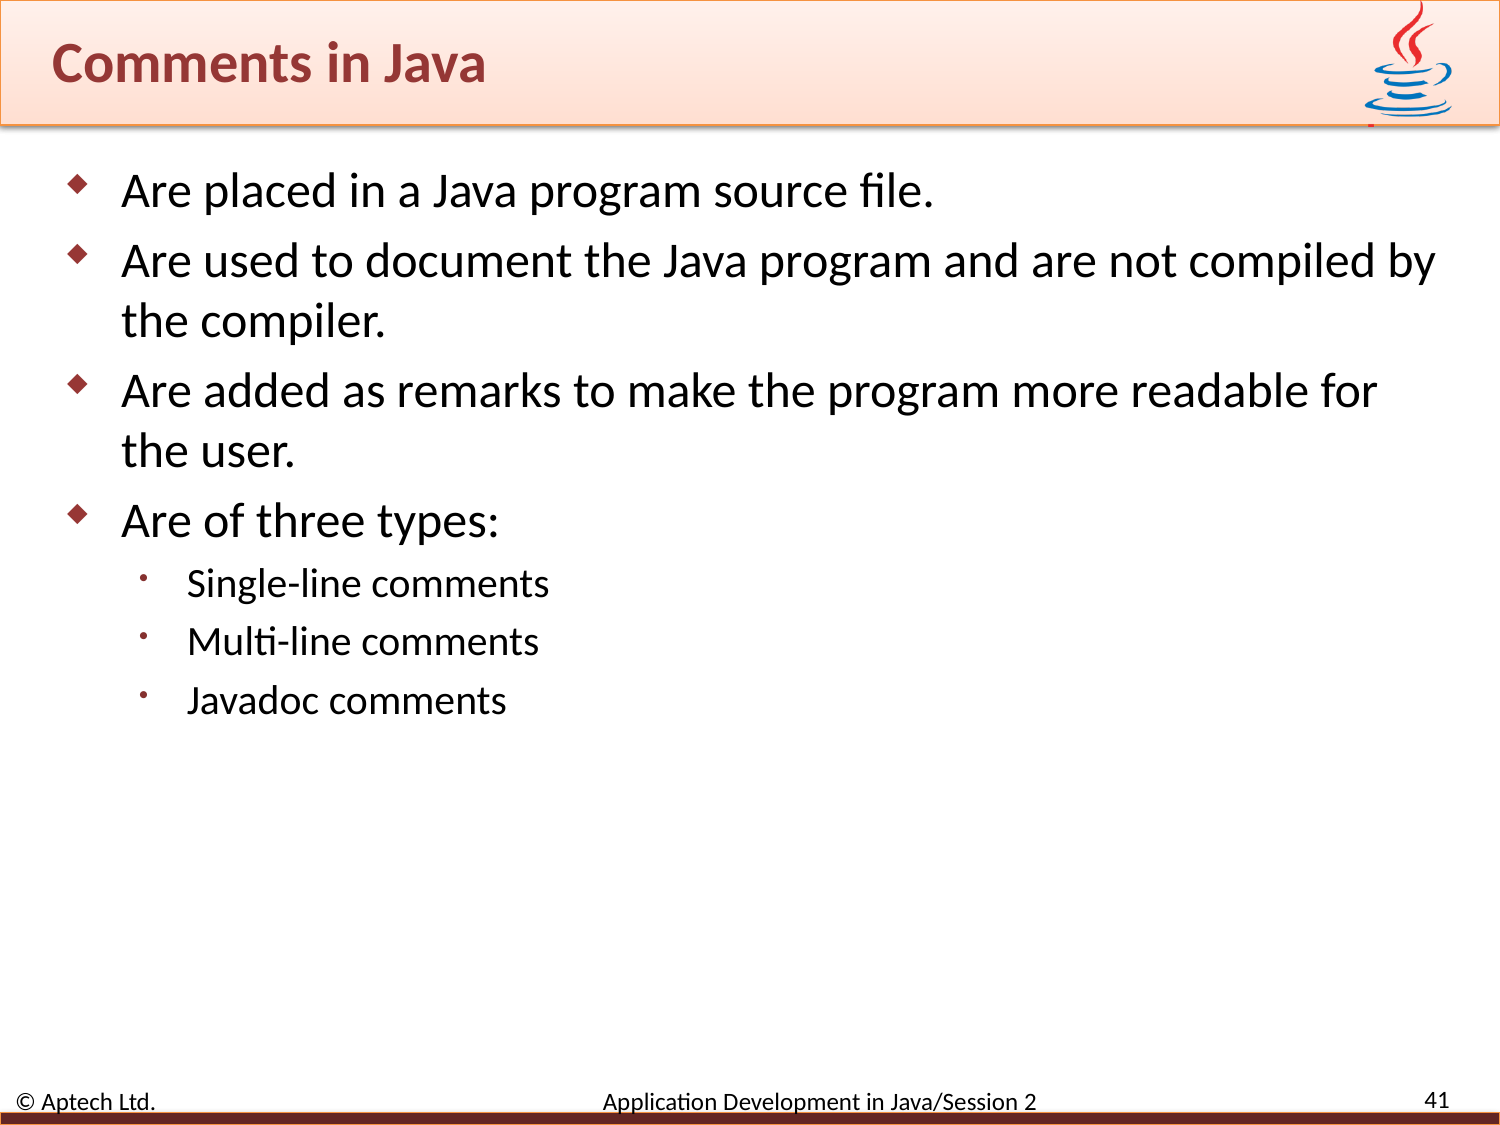

# Comments in Java
Are placed in a Java program source file.
Are used to document the Java program and are not compiled by the compiler.
Are added as remarks to make the program more readable for the user.
Are of three types:
Single-line comments
Multi-line comments
Javadoc comments
41
© Aptech Ltd.                                                                              Application Development in Java/Session 2